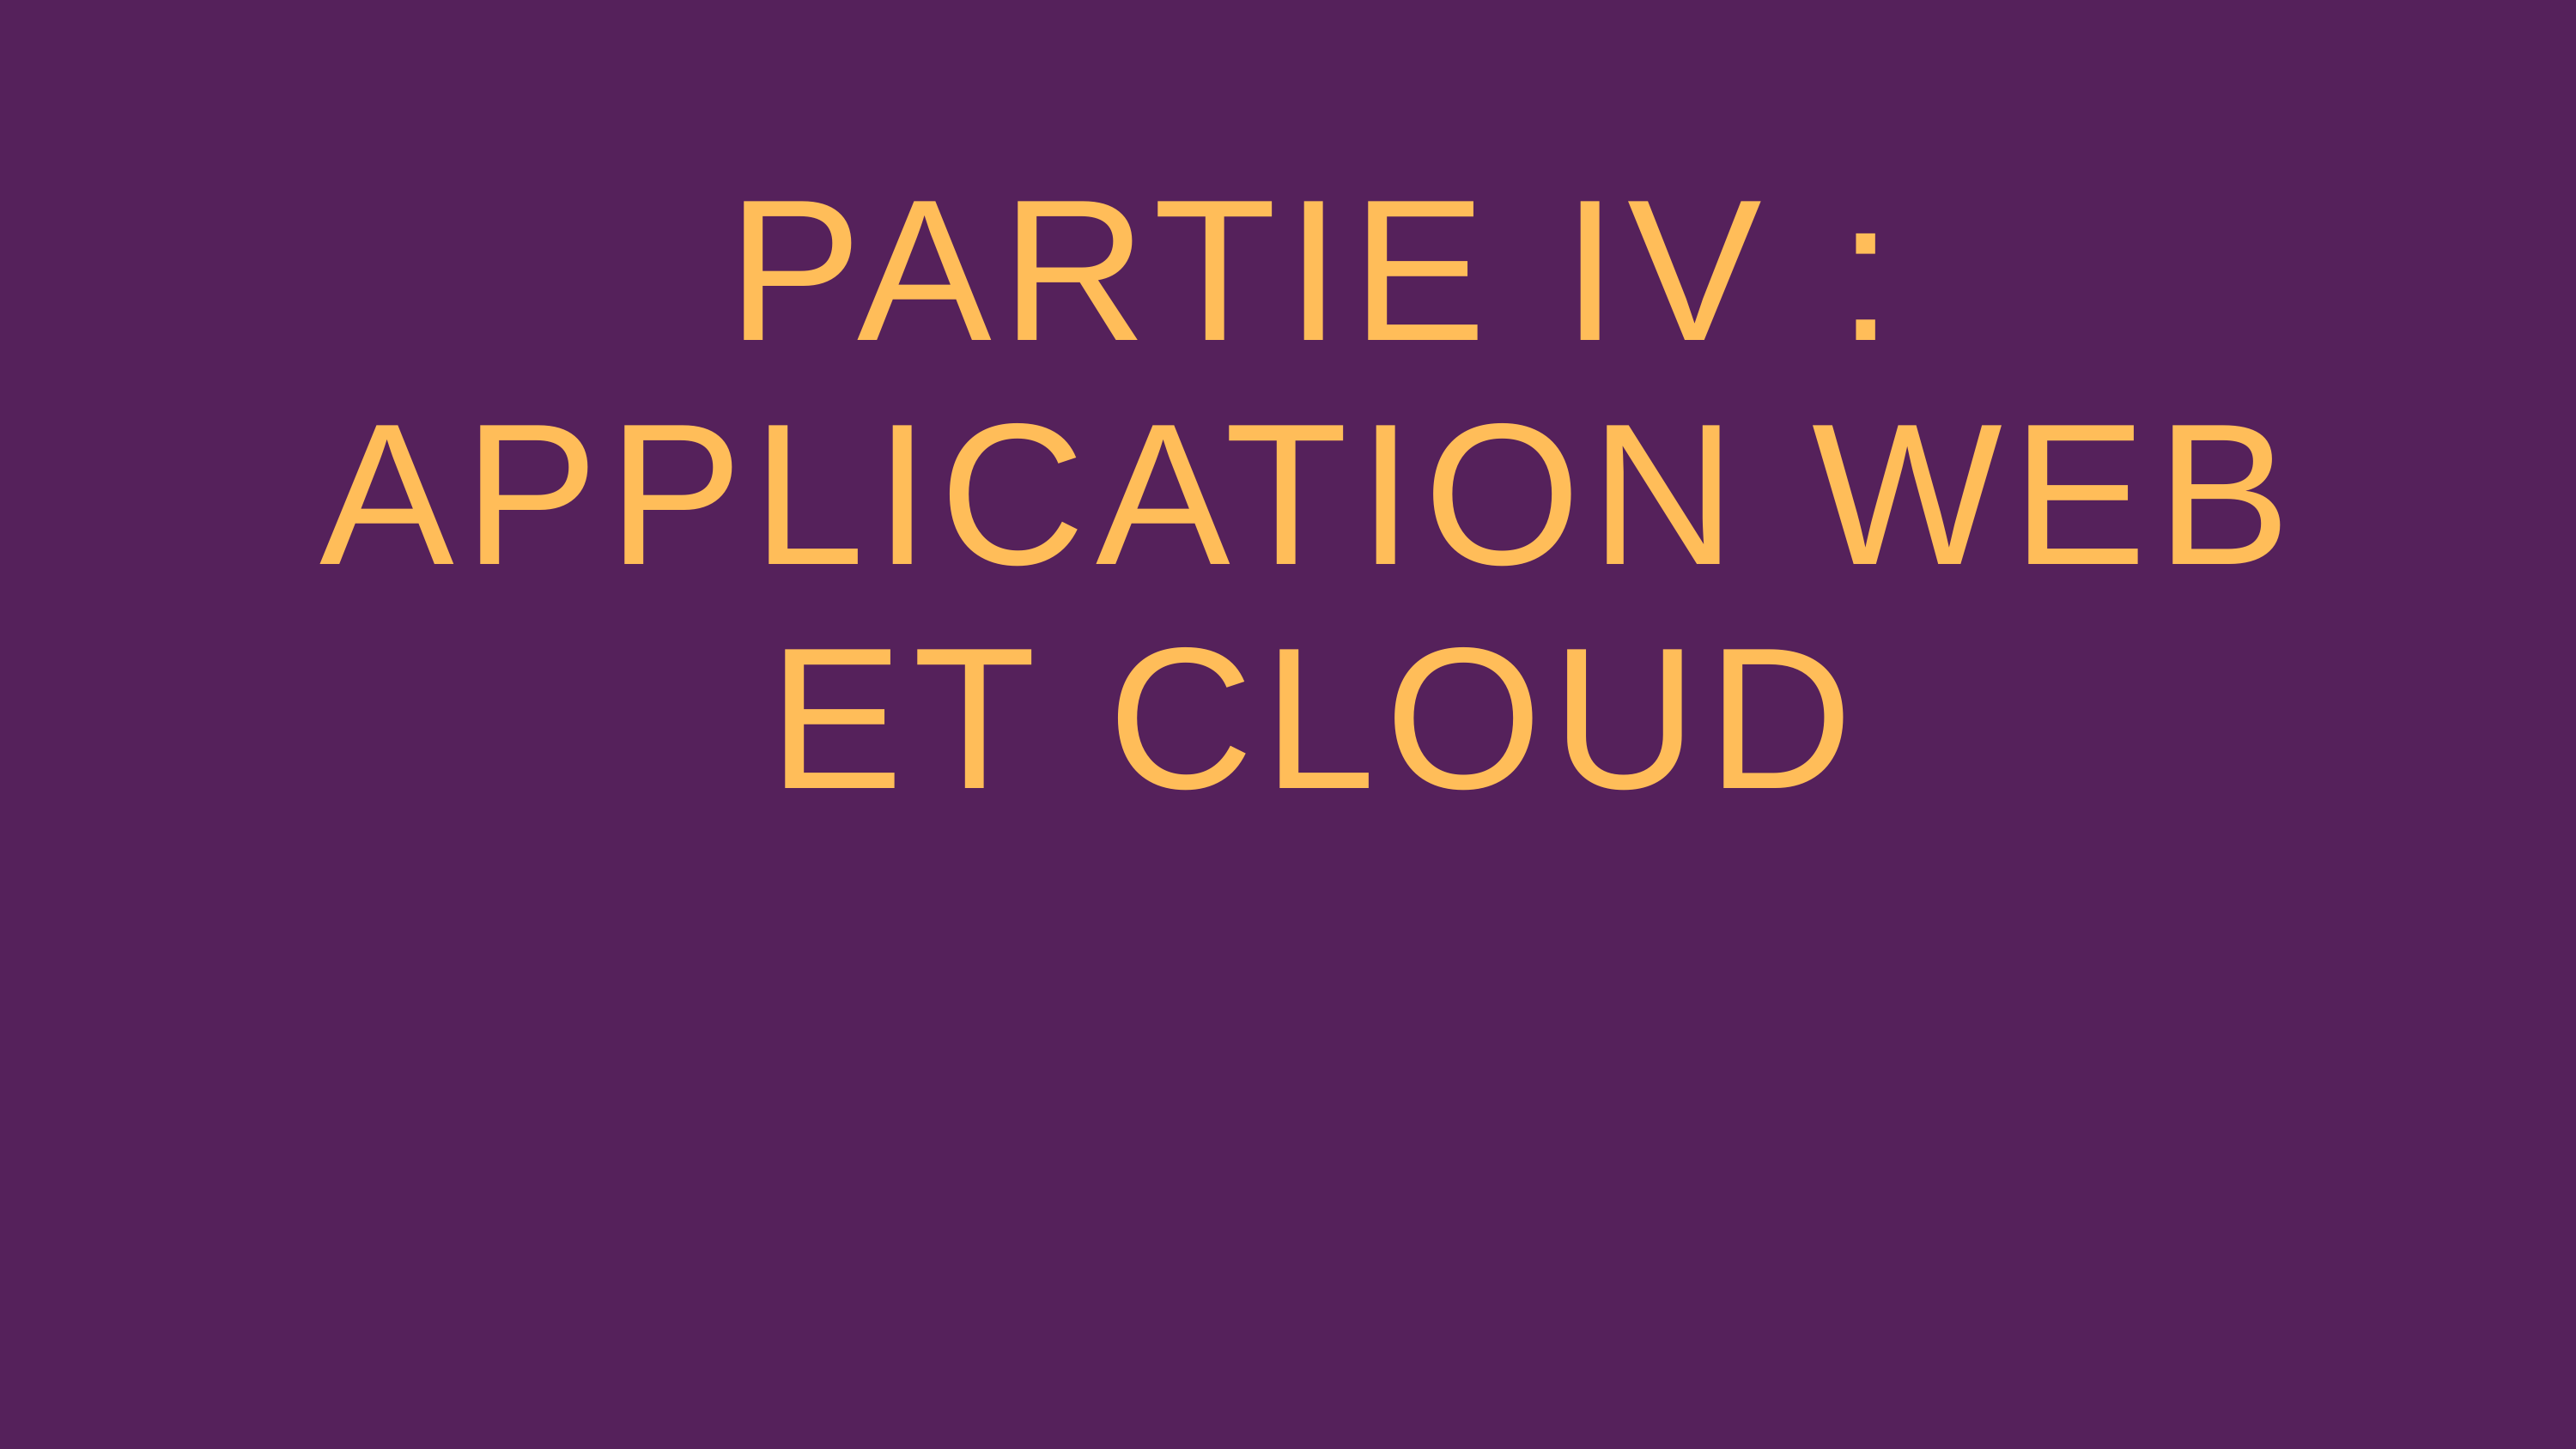

PARTIE IV :
APPLICATION WEB ET CLOUD